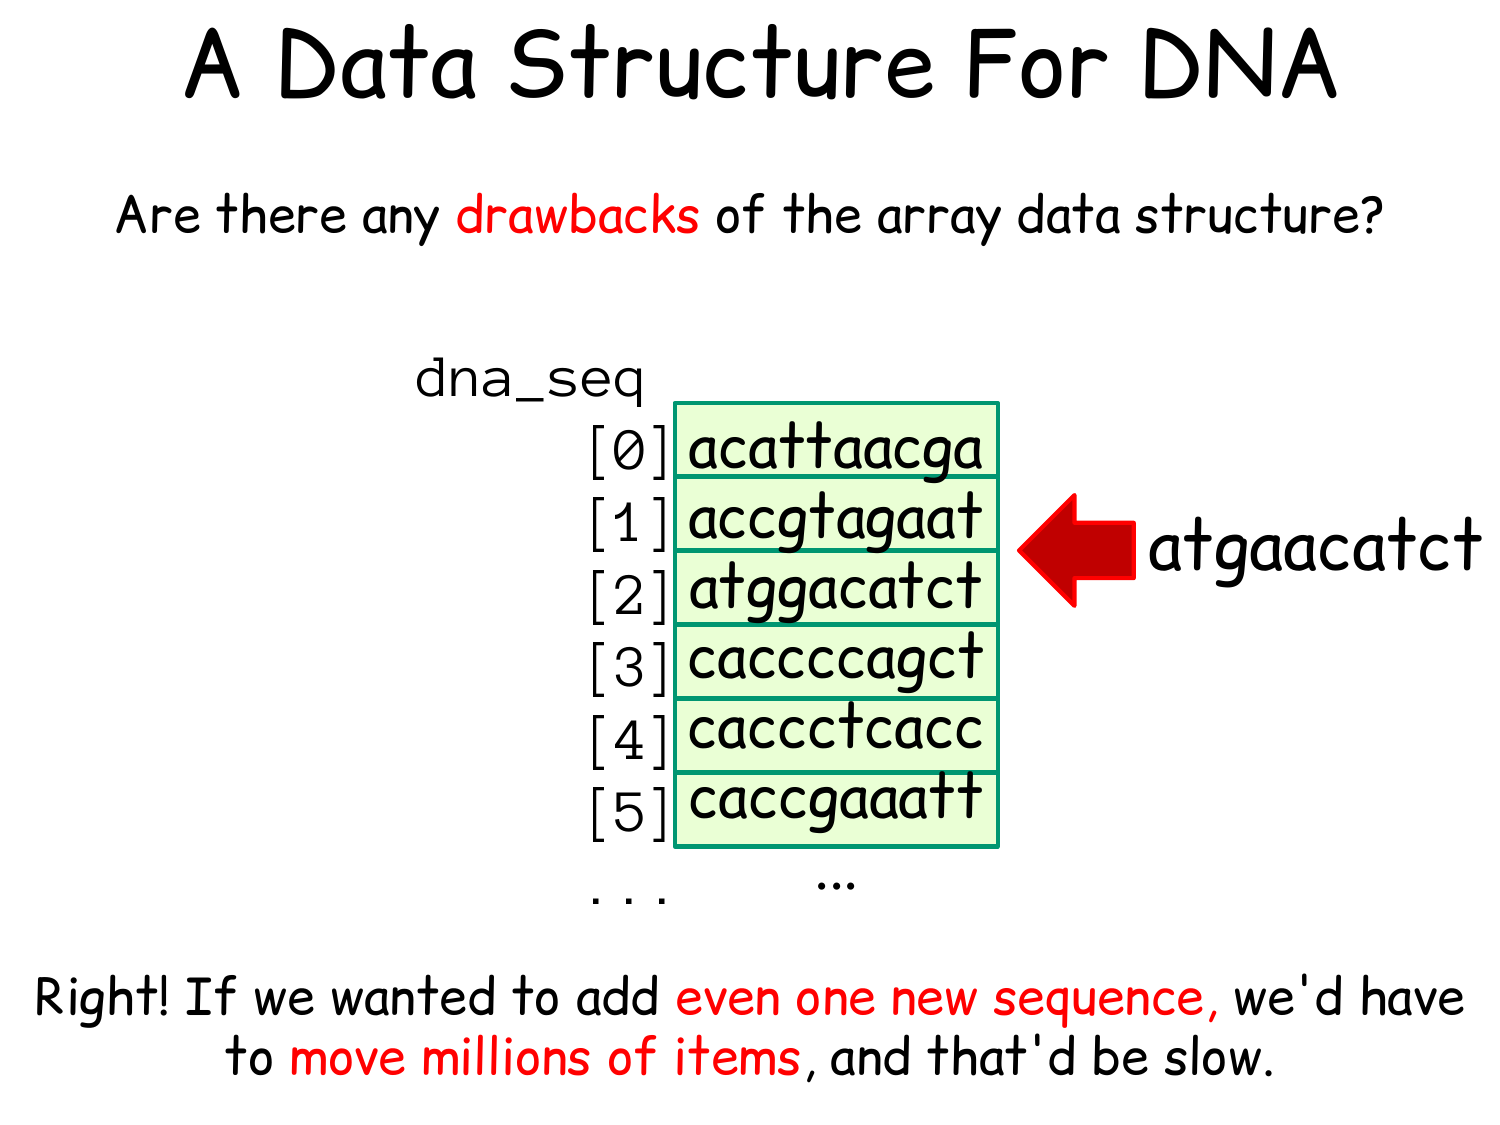

# A Data Structure For DNA
Are there any drawbacks of the array data structure?
dna_seq
     [0]
     [1]
     [2]
     [3]
     [4]
     [5]
     ...
acattaacga
accgtagaat
atggacatct
caccccagct
caccctcacc
caccgaaatt
...

atgaacatct
Right! If we wanted to add even one new sequence, we'd have to move millions of items, and that'd be slow.